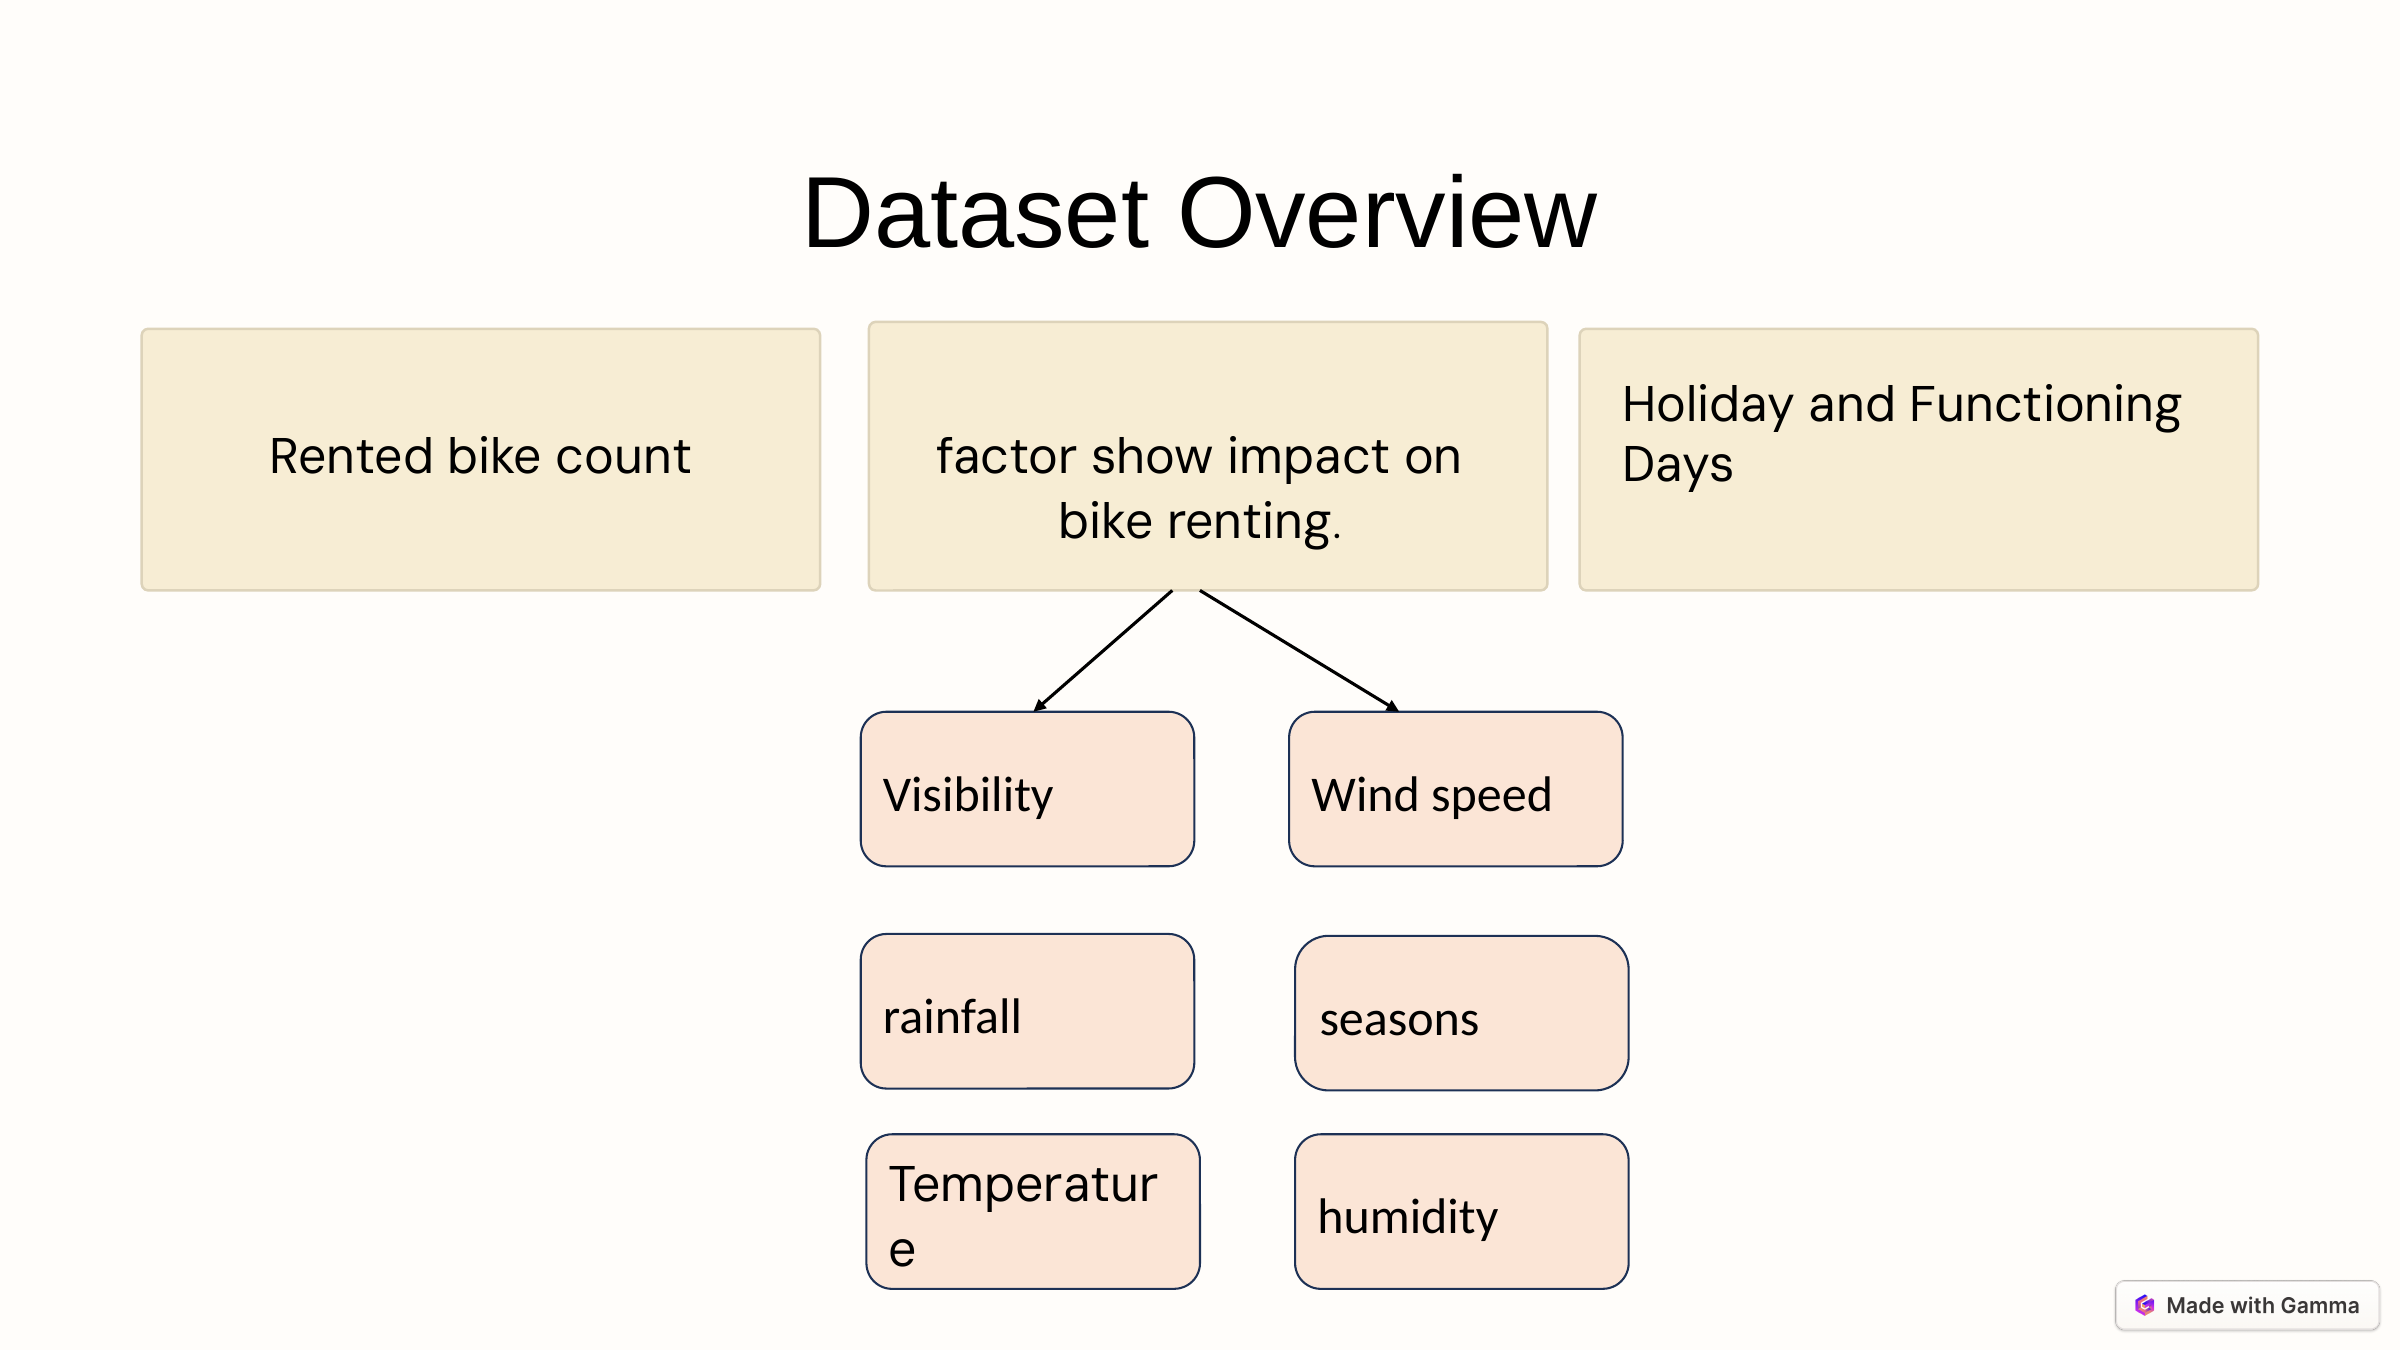

Dataset Overview

Rented bike count

factor show impact on bike renting.
Holiday and Functioning Days

Wind speed
Visibility

rainfall
seasons

Temperature
humidity